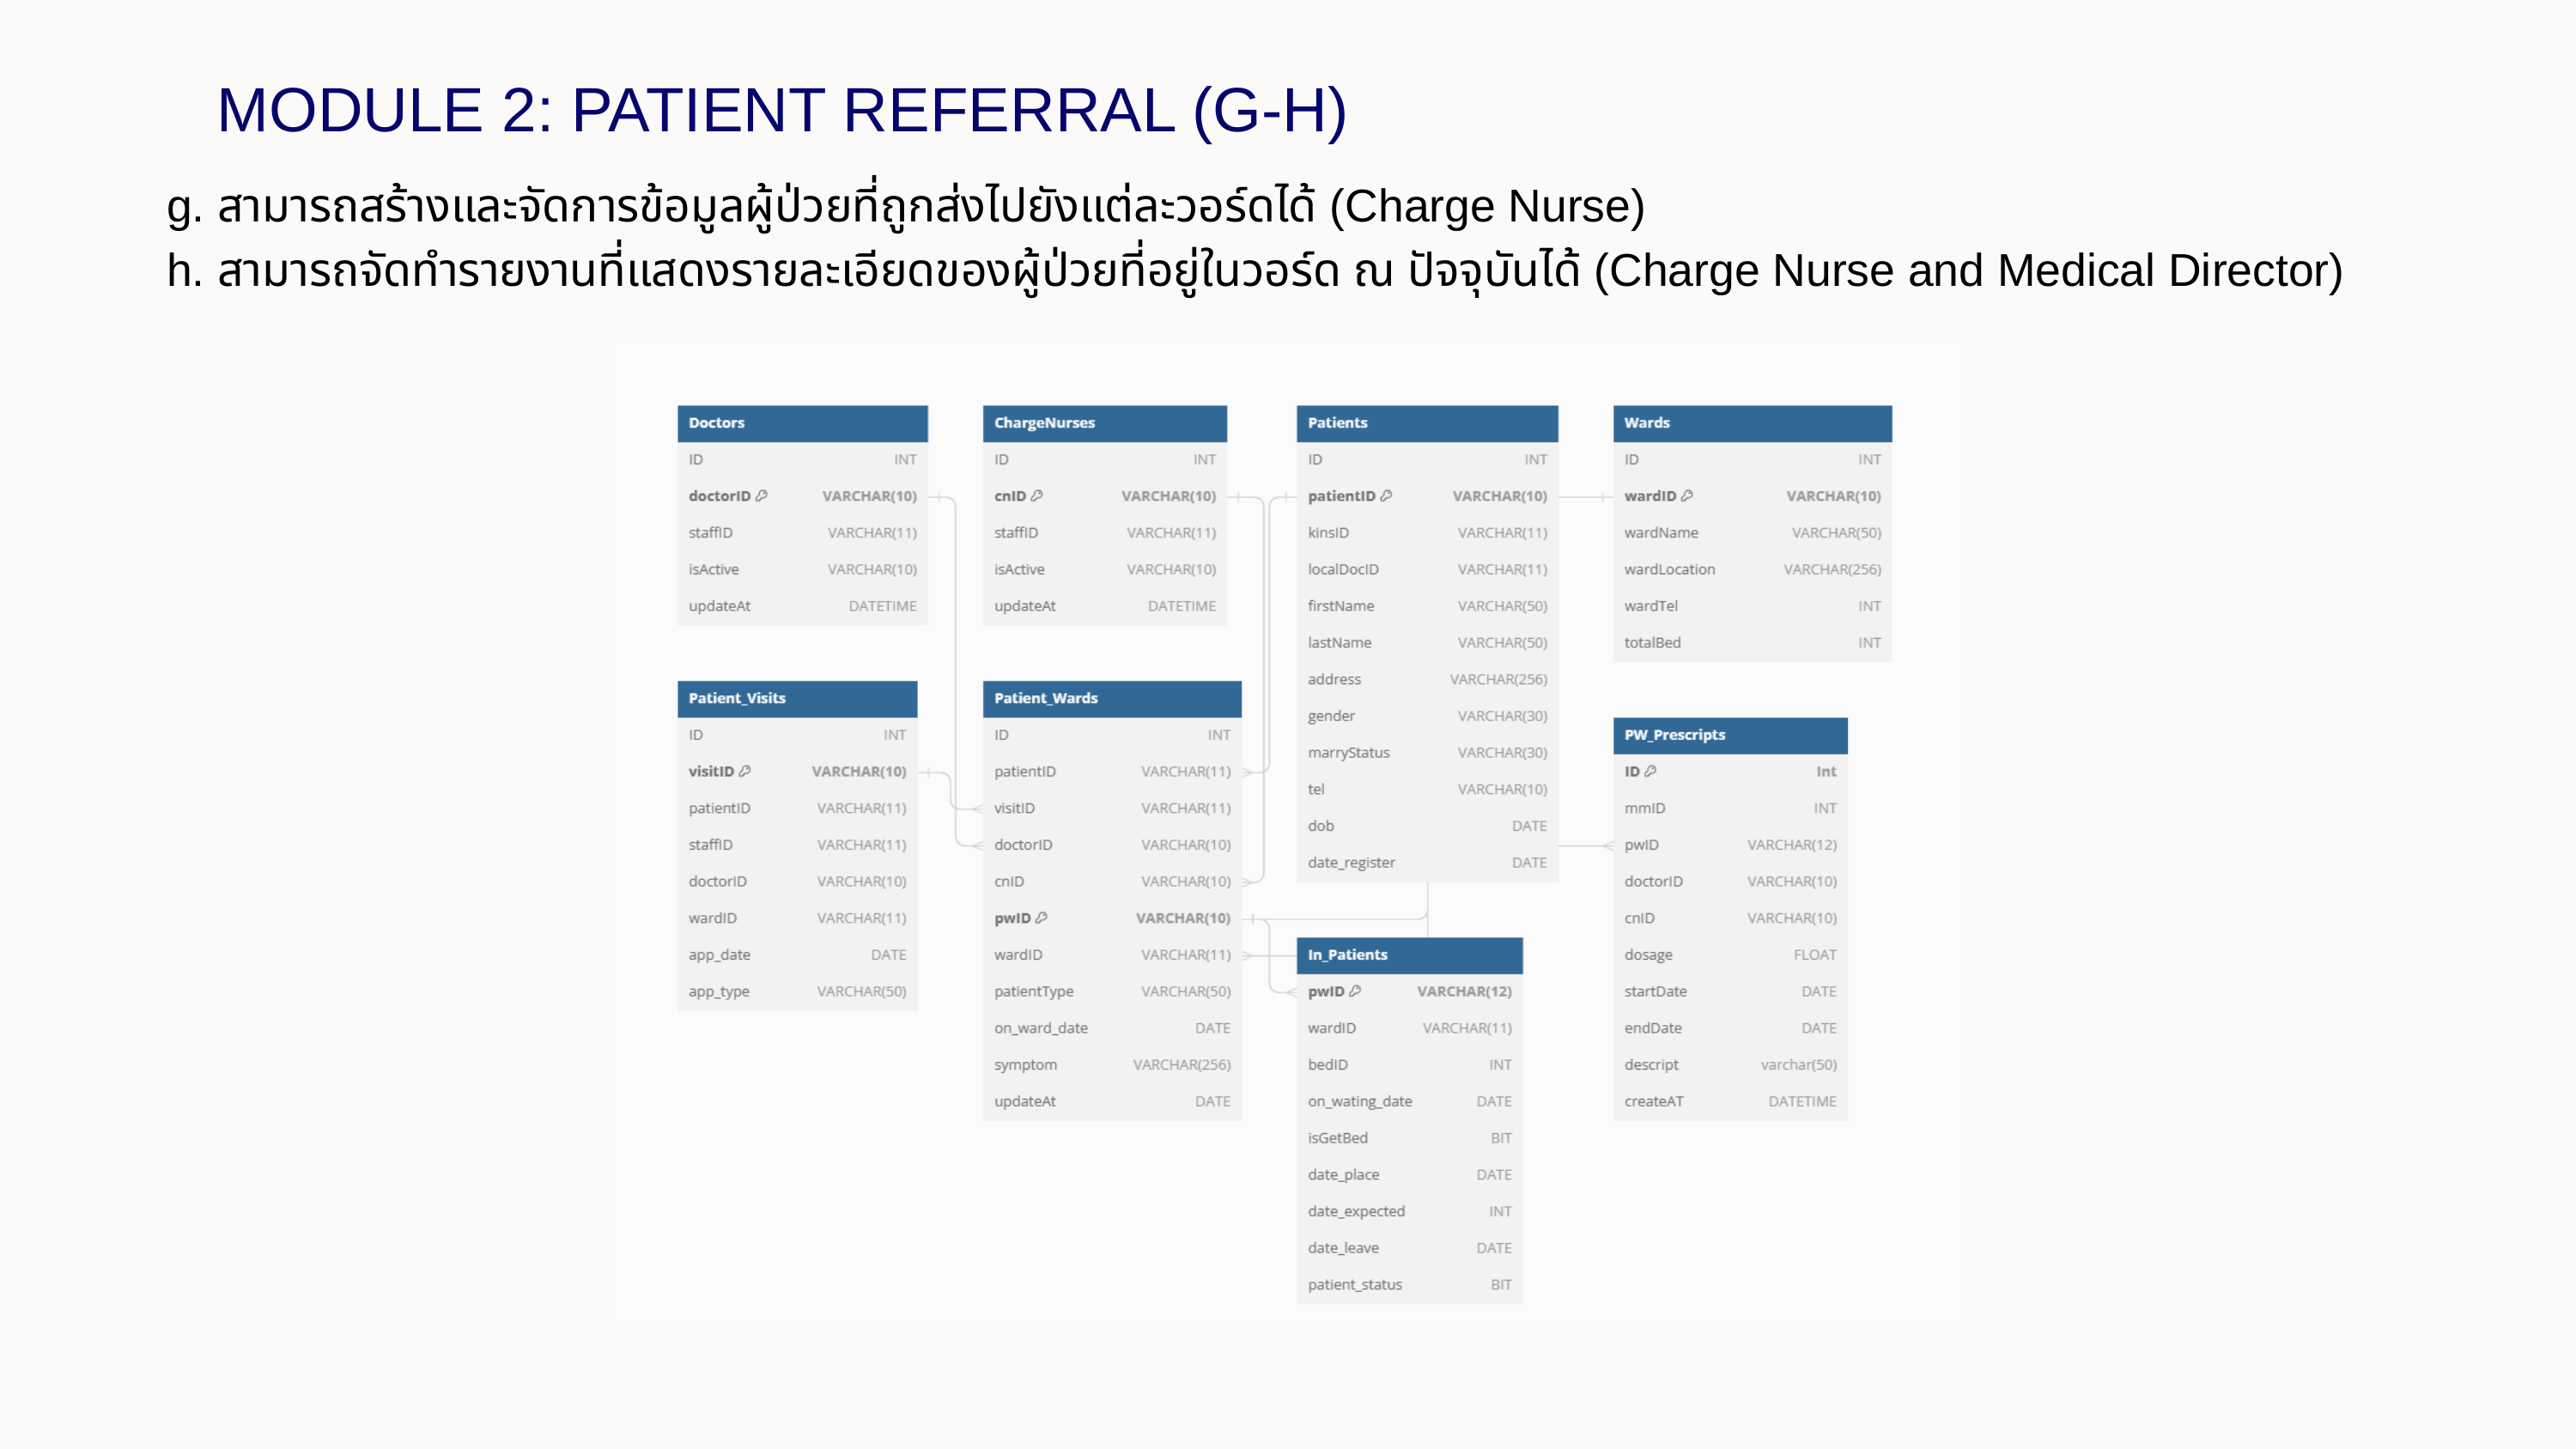

MODULE 2: PATIENT REFERRAL (G-H)
g. สามารถสร้างและจัดการข้อมูลผู้ป่วยที่ถูกส่งไปยังแต่ละวอร์ดได้ (Charge Nurse)
h. สามารถจัดทำรายงานที่แสดงรายละเอียดของผู้ป่วยที่อยู่ในวอร์ด ณ ปัจจุบันได้ (Charge Nurse and Medical Director)